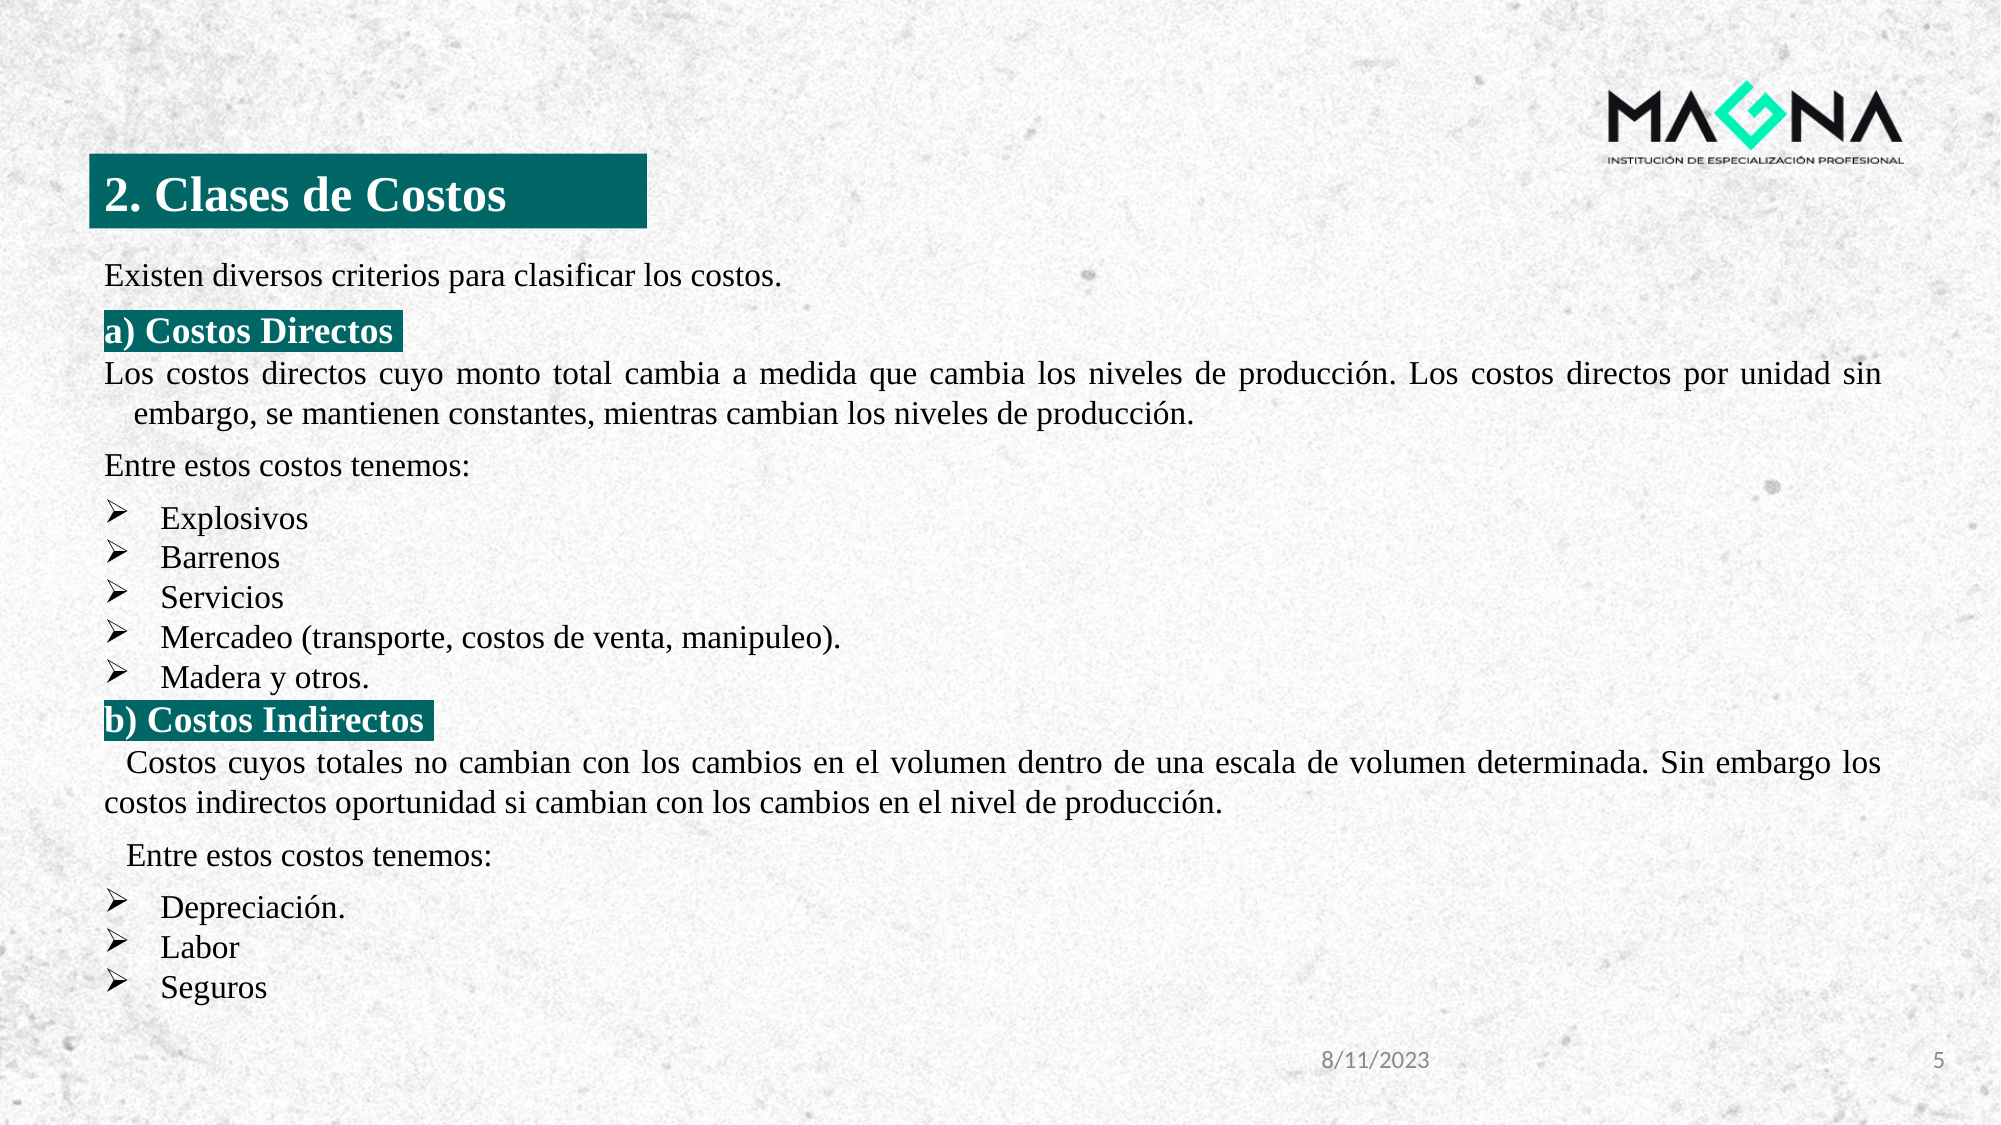

2.	Clases de Costos
Existen diversos criterios para clasificar los costos.
a) Costos Directos
Los costos directos cuyo monto total cambia a medida que cambia los niveles de producción. Los costos directos por unidad sin embargo, se mantienen constantes, mientras cambian los niveles de producción.
Entre estos costos tenemos:
Explosivos
Barrenos
Servicios
Mercadeo (transporte, costos de venta, manipuleo).
Madera y otros.
b) Costos Indirectos
Costos cuyos totales no cambian con los cambios en el volumen dentro de una escala de volumen determinada. Sin embargo los costos indirectos oportunidad si cambian con los cambios en el nivel de producción.
Entre estos costos tenemos:
Depreciación.
Labor
Seguros

8/11/2023
5